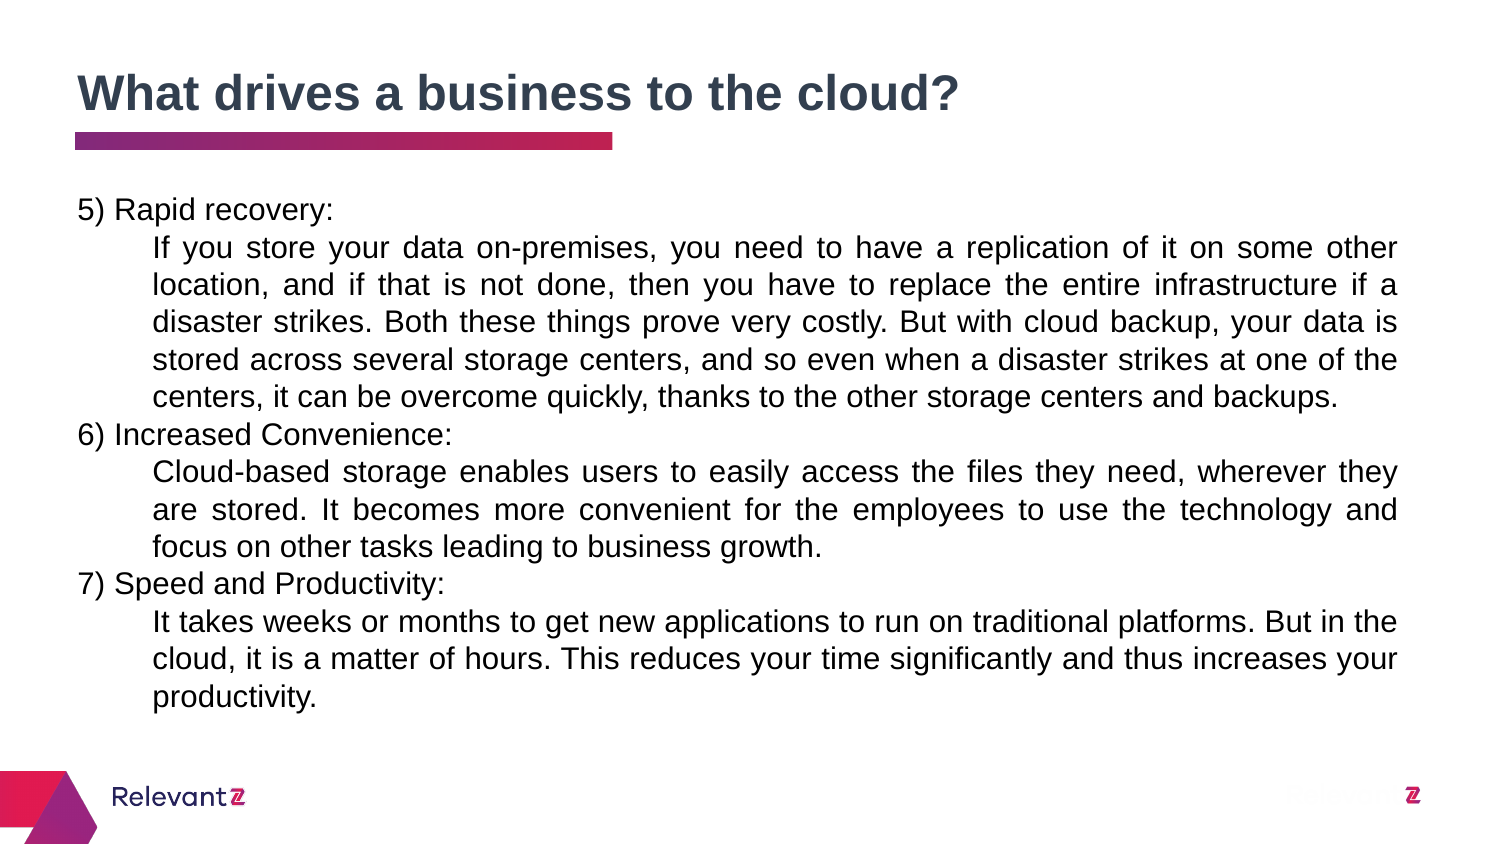

What drives a business to the cloud?

5) Rapid recovery:
If you store your data on-premises, you need to have a replication of it on some other location, and if that is not done, then you have to replace the entire infrastructure if a disaster strikes. Both these things prove very costly. But with cloud backup, your data is stored across several storage centers, and so even when a disaster strikes at one of the centers, it can be overcome quickly, thanks to the other storage centers and backups.
6) Increased Convenience:
Cloud-based storage enables users to easily access the files they need, wherever they are stored. It becomes more convenient for the employees to use the technology and focus on other tasks leading to business growth.
7) Speed and Productivity:
It takes weeks or months to get new applications to run on traditional platforms. But in the cloud, it is a matter of hours. This reduces your time significantly and thus increases your productivity.